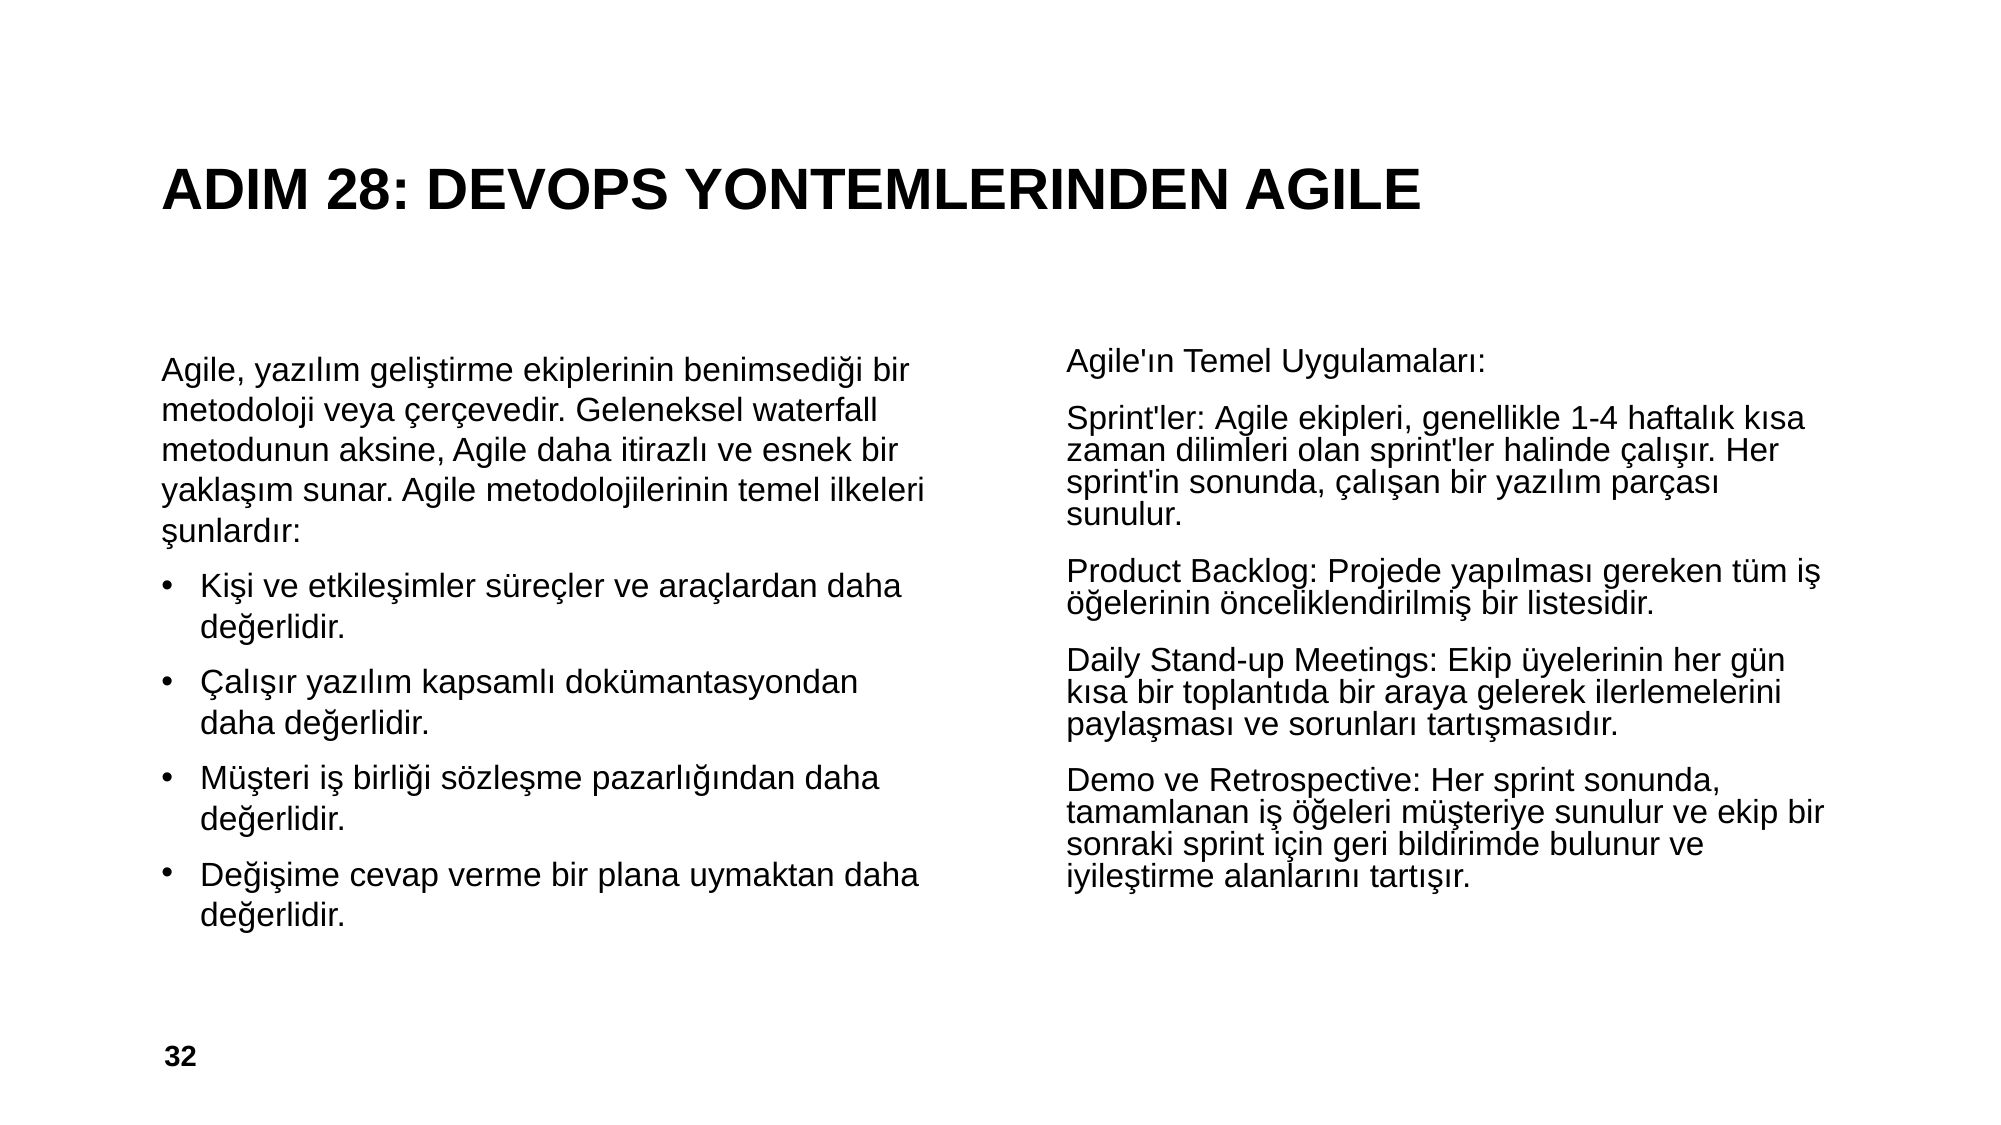

# Adım 28: devops yontemlerınden agıle
Agile, yazılım geliştirme ekiplerinin benimsediği bir metodoloji veya çerçevedir. Geleneksel waterfall metodunun aksine, Agile daha itirazlı ve esnek bir yaklaşım sunar. Agile metodolojilerinin temel ilkeleri şunlardır:
Kişi ve etkileşimler süreçler ve araçlardan daha değerlidir.
Çalışır yazılım kapsamlı dokümantasyondan daha değerlidir.
Müşteri iş birliği sözleşme pazarlığından daha değerlidir.
Değişime cevap verme bir plana uymaktan daha değerlidir.

Agile'ın Temel Uygulamaları:
Sprint'ler: Agile ekipleri, genellikle 1-4 haftalık kısa zaman dilimleri olan sprint'ler halinde çalışır. Her sprint'in sonunda, çalışan bir yazılım parçası sunulur.
Product Backlog: Projede yapılması gereken tüm iş öğelerinin önceliklendirilmiş bir listesidir.
Daily Stand-up Meetings: Ekip üyelerinin her gün kısa bir toplantıda bir araya gelerek ilerlemelerini paylaşması ve sorunları tartışmasıdır.
Demo ve Retrospective: Her sprint sonunda, tamamlanan iş öğeleri müşteriye sunulur ve ekip bir sonraki sprint için geri bildirimde bulunur ve iyileştirme alanlarını tartışır.

32